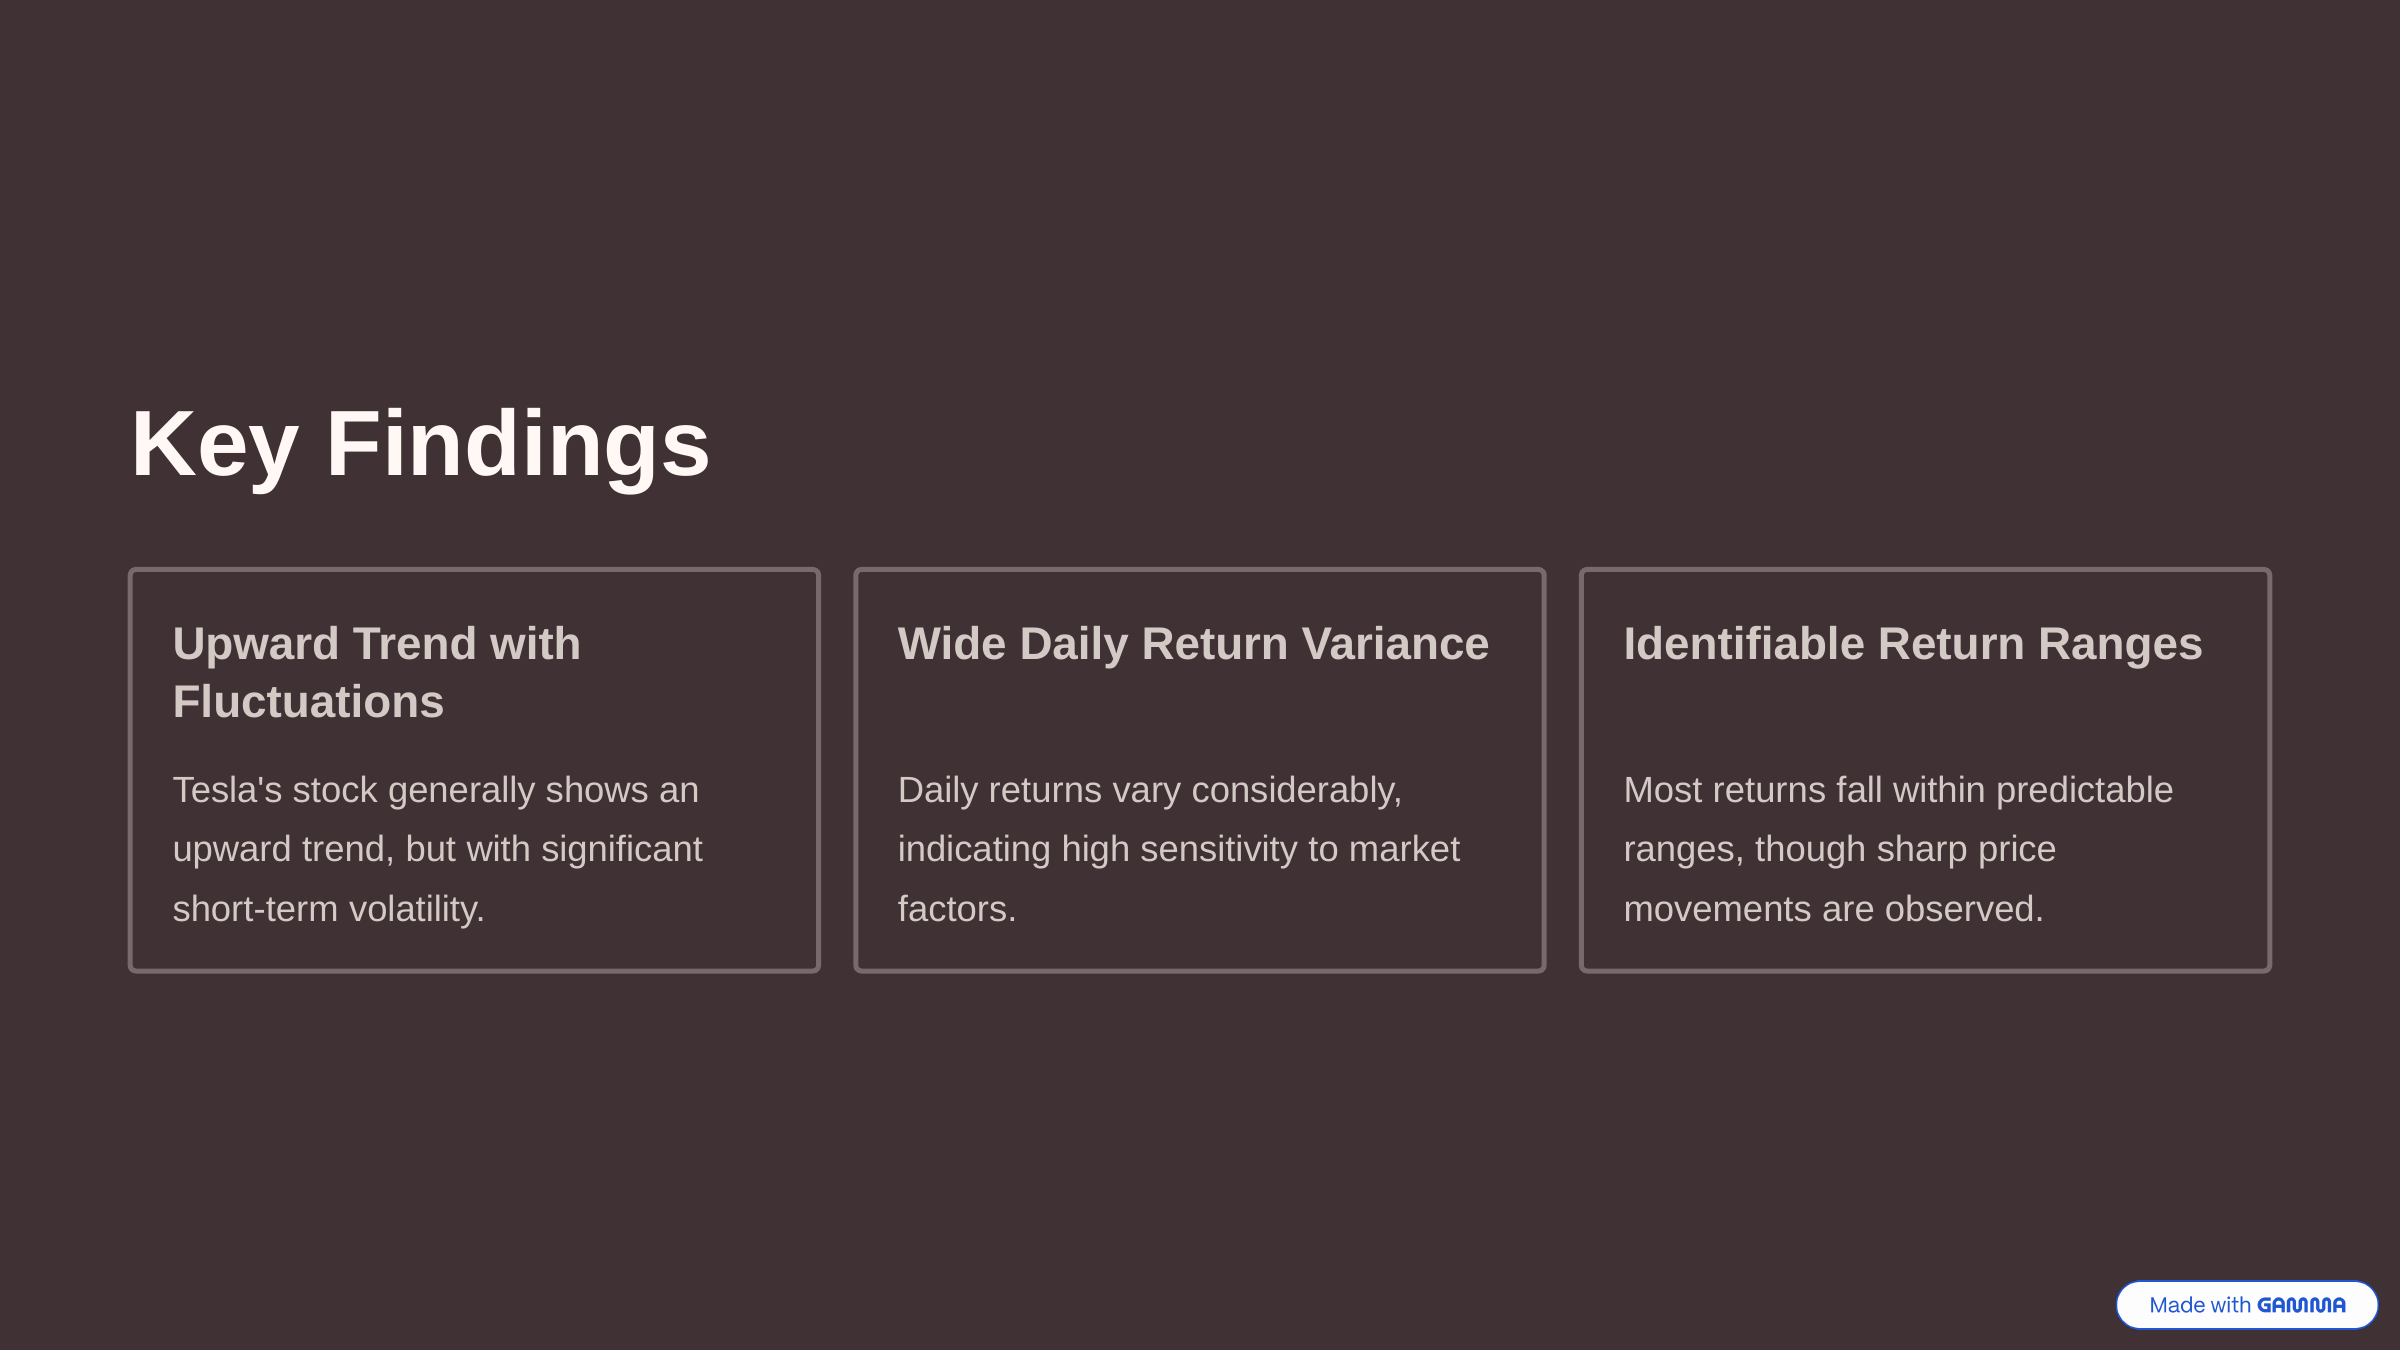

Key Findings

Upward Trend with Fluctuations
Wide Daily Return Variance
Identifiable Return Ranges
Tesla's stock generally shows an upward trend, but with significant short-term volatility.
Daily returns vary considerably, indicating high sensitivity to market factors.
Most returns fall within predictable ranges, though sharp price movements are observed.